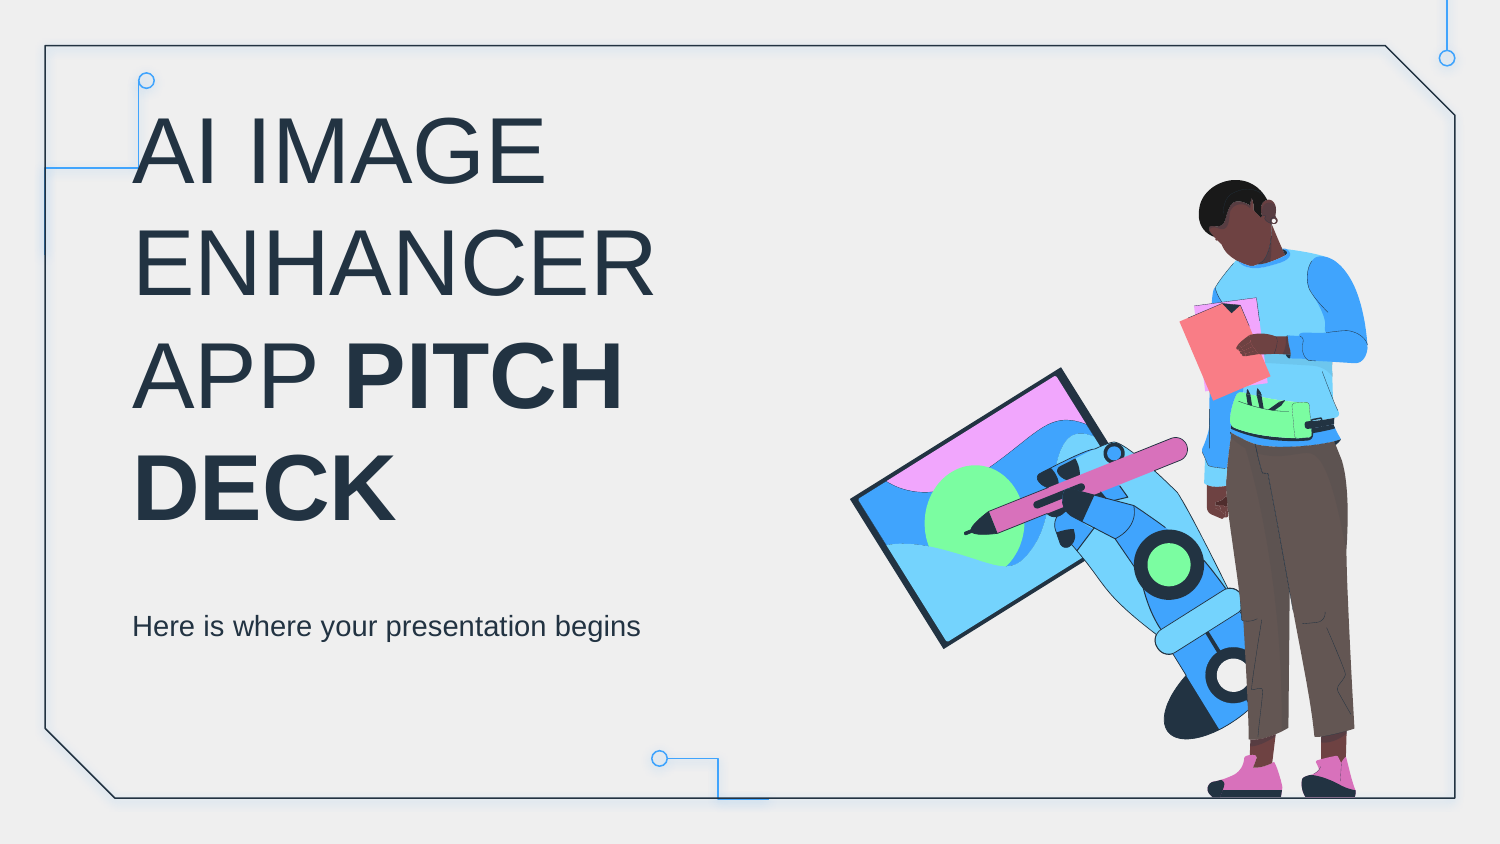

# AI IMAGE ENHANCER APP PITCH DECK
Here is where your presentation begins